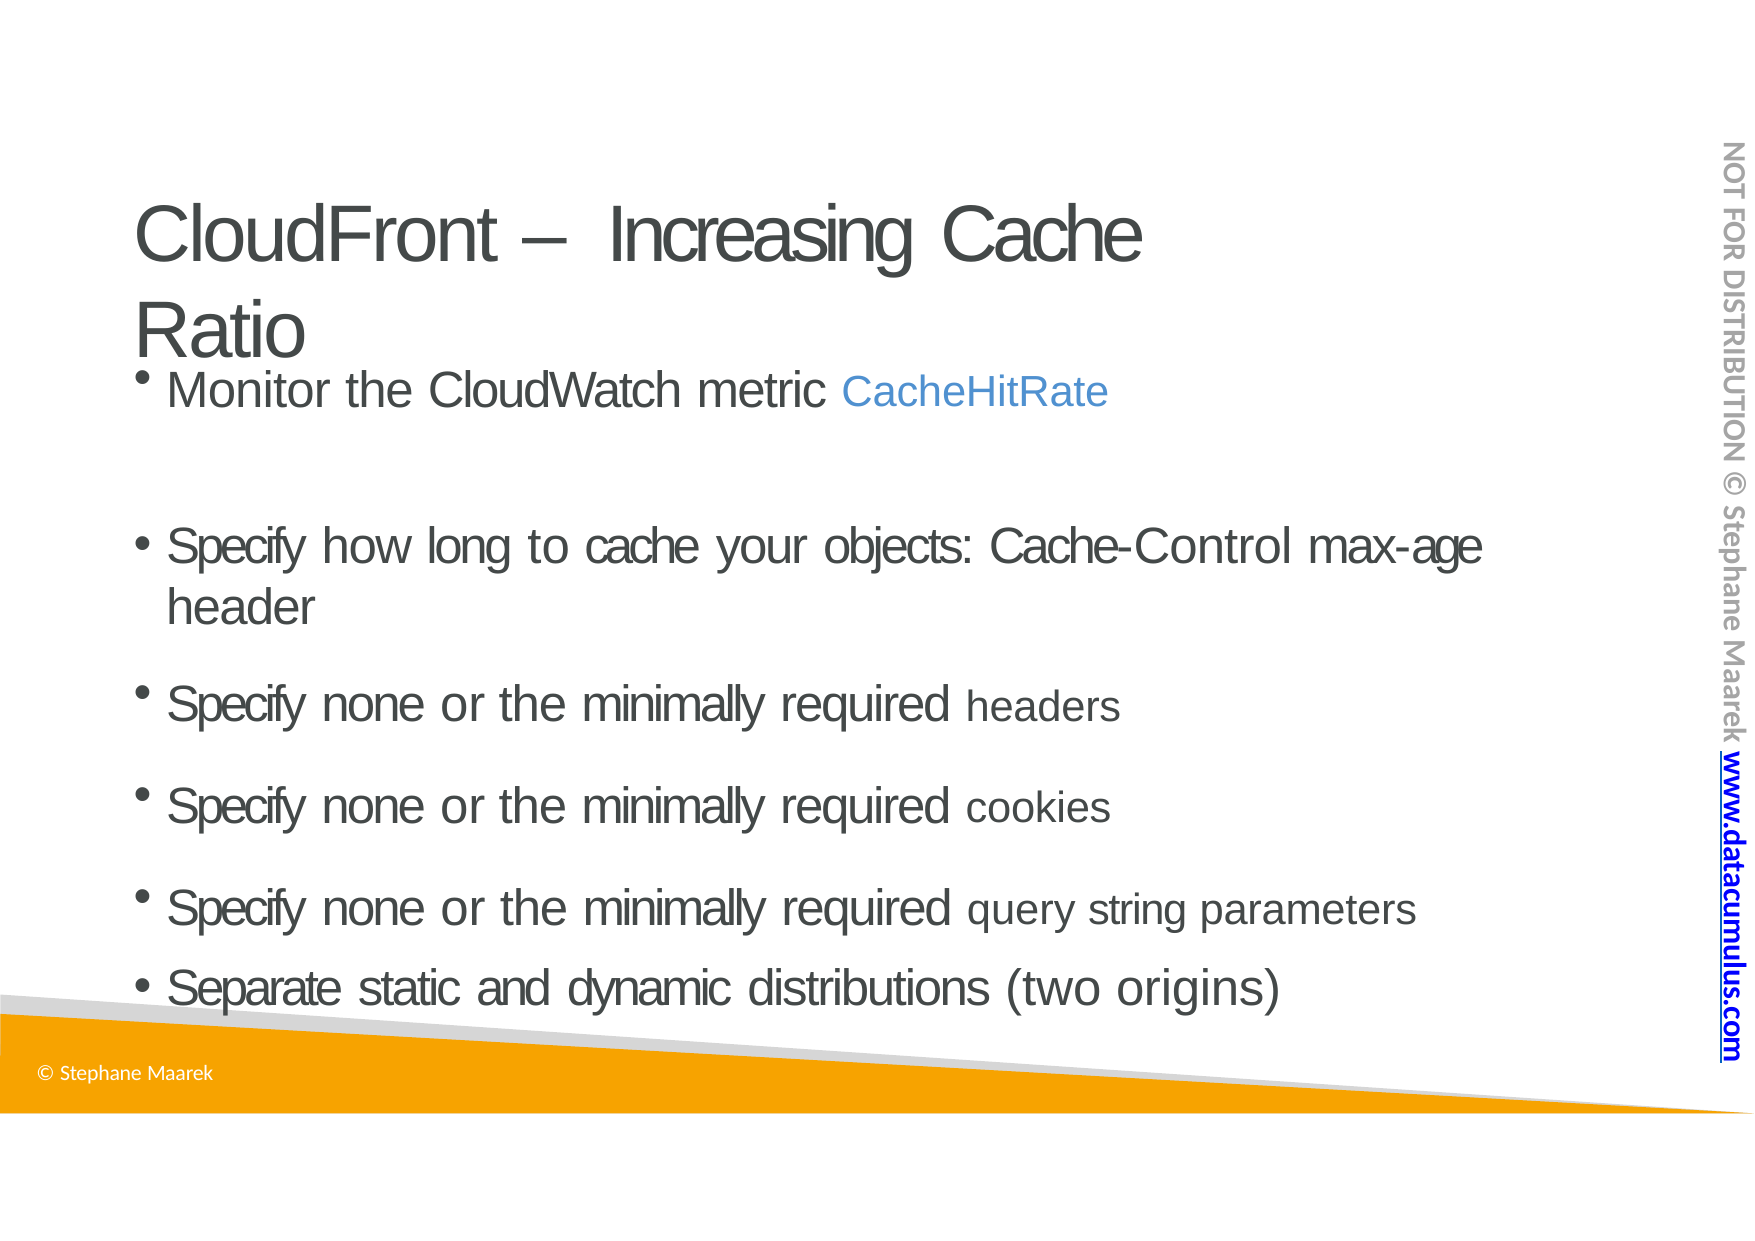

NOT FOR DISTRIBUTION © Stephane Maarek www.datacumulus.com
# CloudFront – Increasing Cache Ratio
Monitor the CloudWatch metric CacheHitRate

Specify how long to cache your objects: Cache-Control max-age header
Specify none or the minimally required headers
Specify none or the minimally required cookies
Specify none or the minimally required query string parameters
Separate static and dynamic distributions (two origins)
© Stephane Maarek